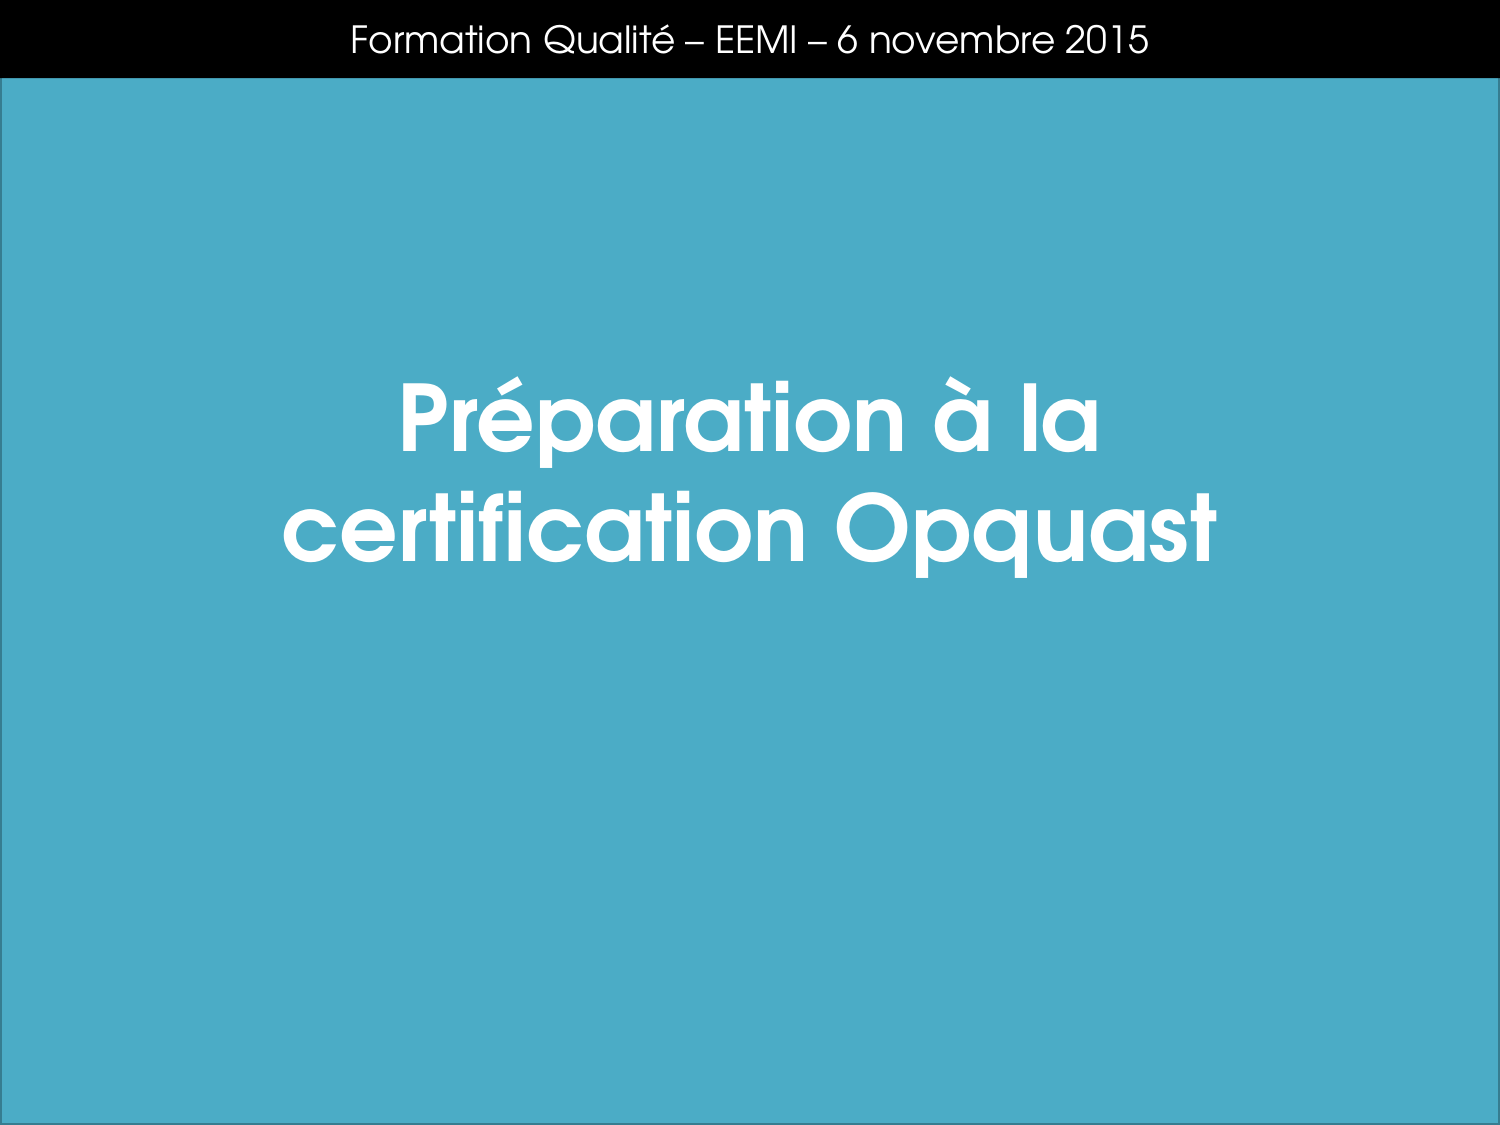

Formation Qualité – EEMI – 6 novembre 2015
# Préparation à la certification Opquast